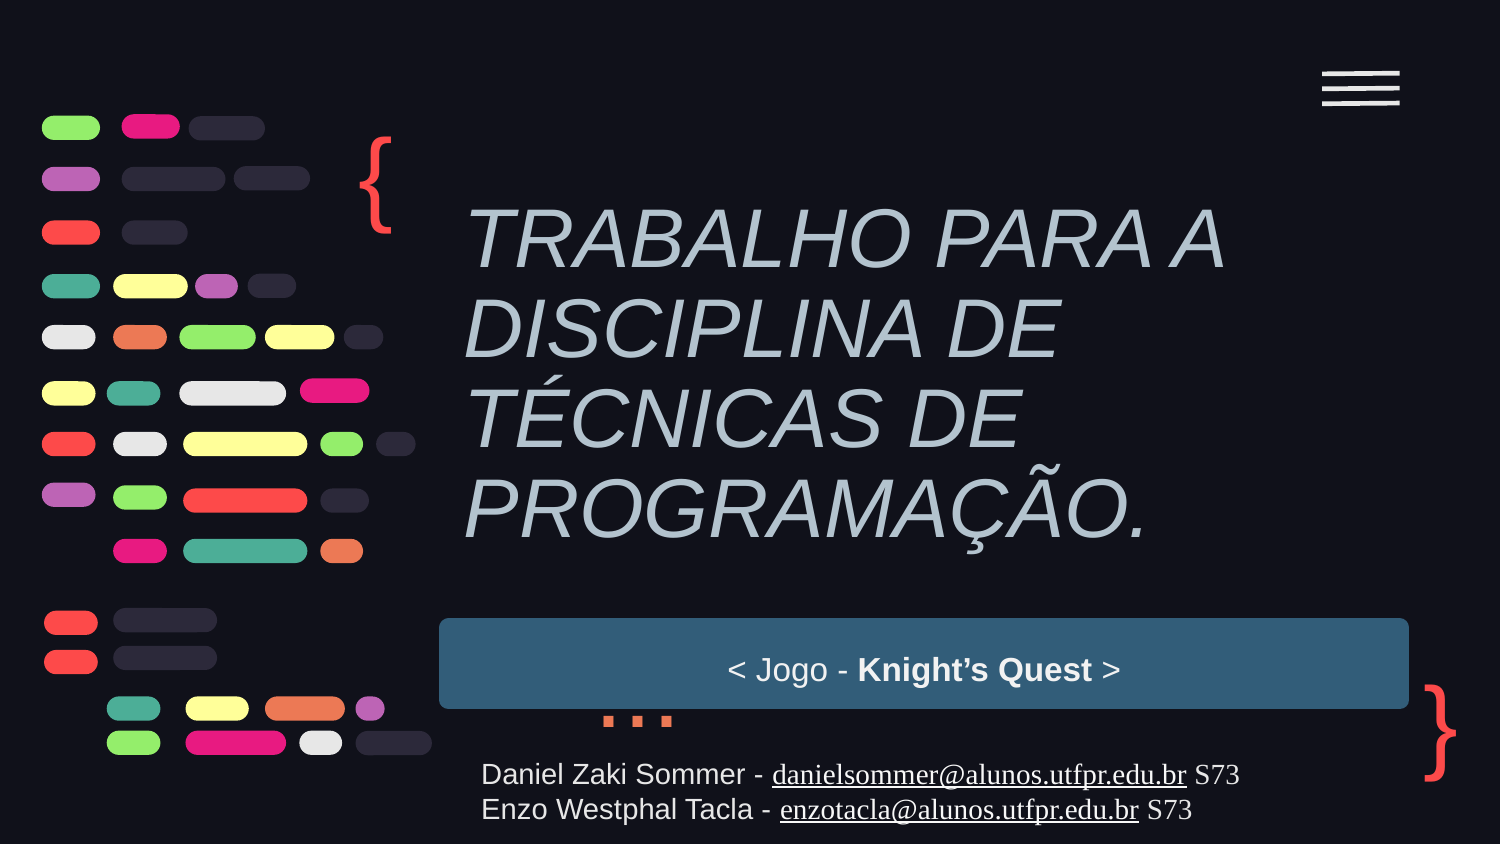

{

# TRABALHO PARA A DISCIPLINA DE
TÉCNICAS DE PROGRAMAÇÃO.
< Jogo - Knight’s Quest >
}
...
Daniel Zaki Sommer - danielsommer@alunos.utfpr.edu.br S73
Enzo Westphal Tacla - enzotacla@alunos.utfpr.edu.br S73